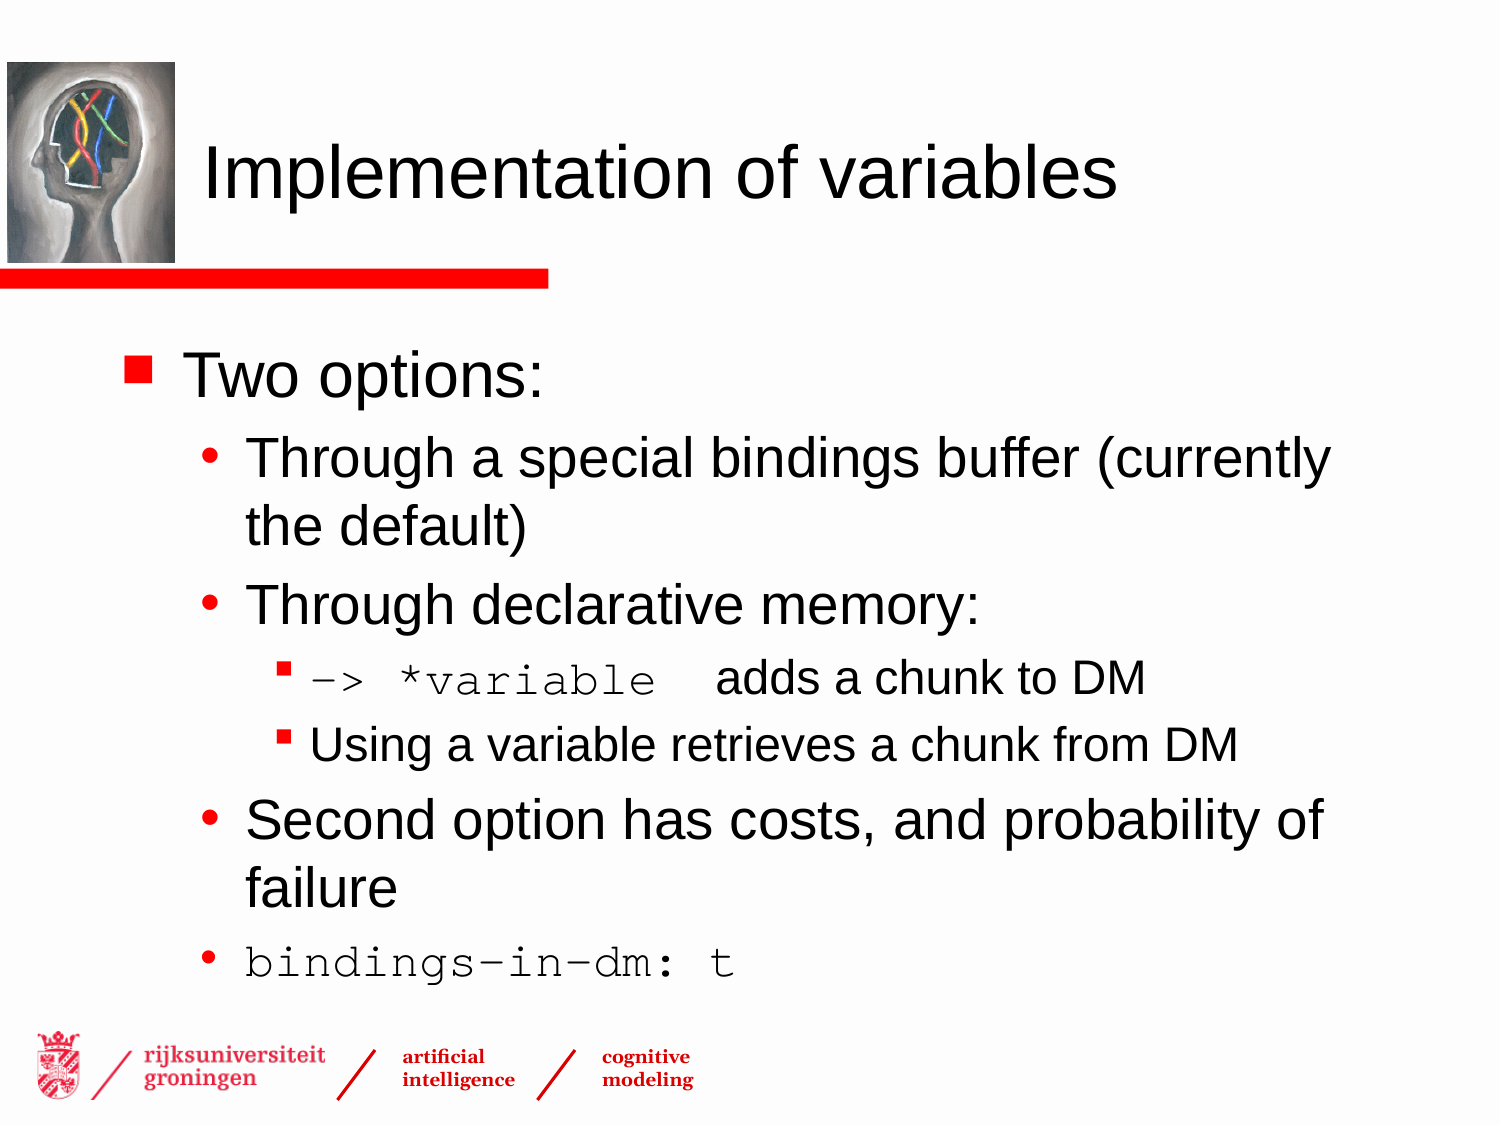

# Implementation of variables
Two options:
Through a special bindings buffer (currently the default)
Through declarative memory:
-> *variable  adds a chunk to DM
Using a variable retrieves a chunk from DM
Second option has costs, and probability of failure
bindings-in-dm: t